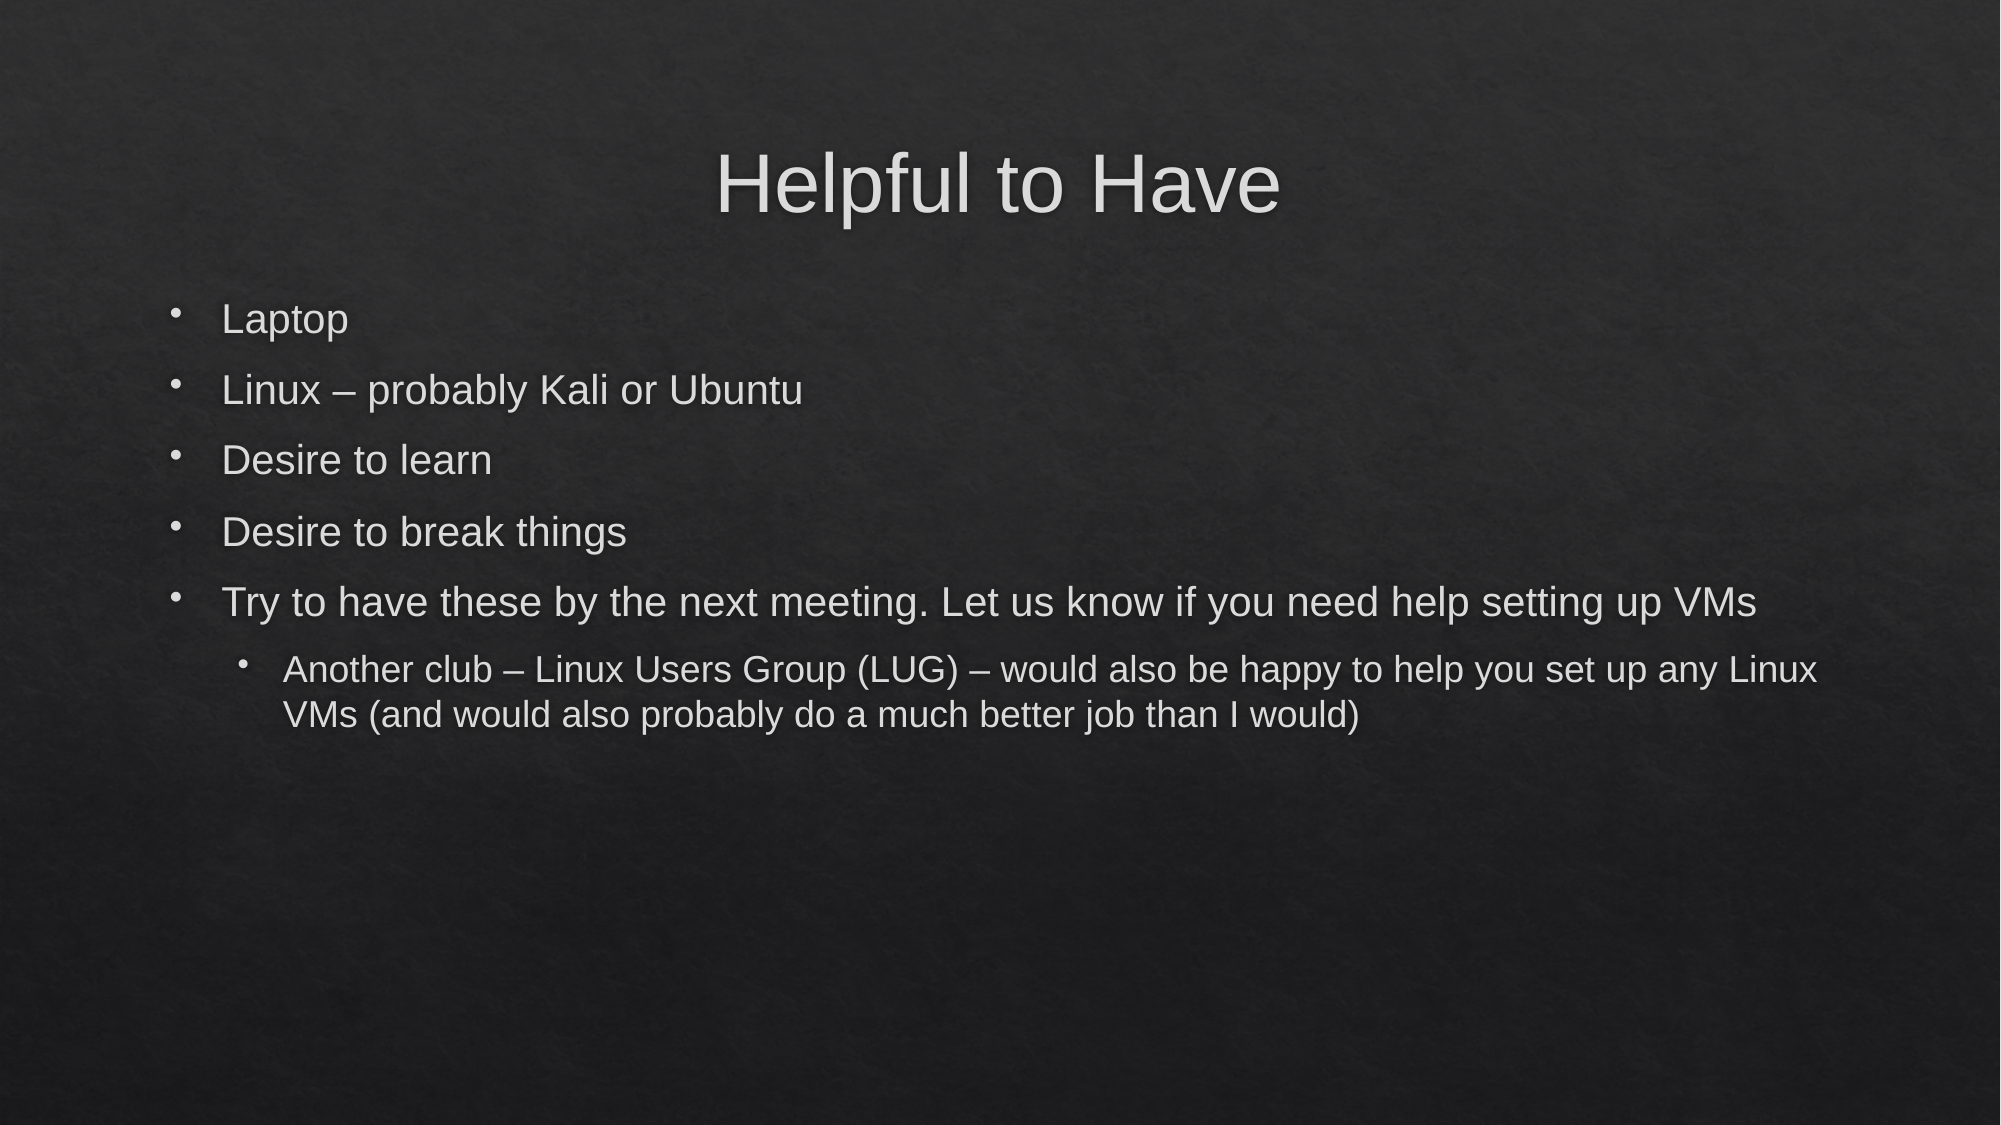

# Helpful to Have
Laptop
Linux – probably Kali or Ubuntu
Desire to learn
Desire to break things
Try to have these by the next meeting. Let us know if you need help setting up VMs
Another club – Linux Users Group (LUG) – would also be happy to help you set up any Linux VMs (and would also probably do a much better job than I would)